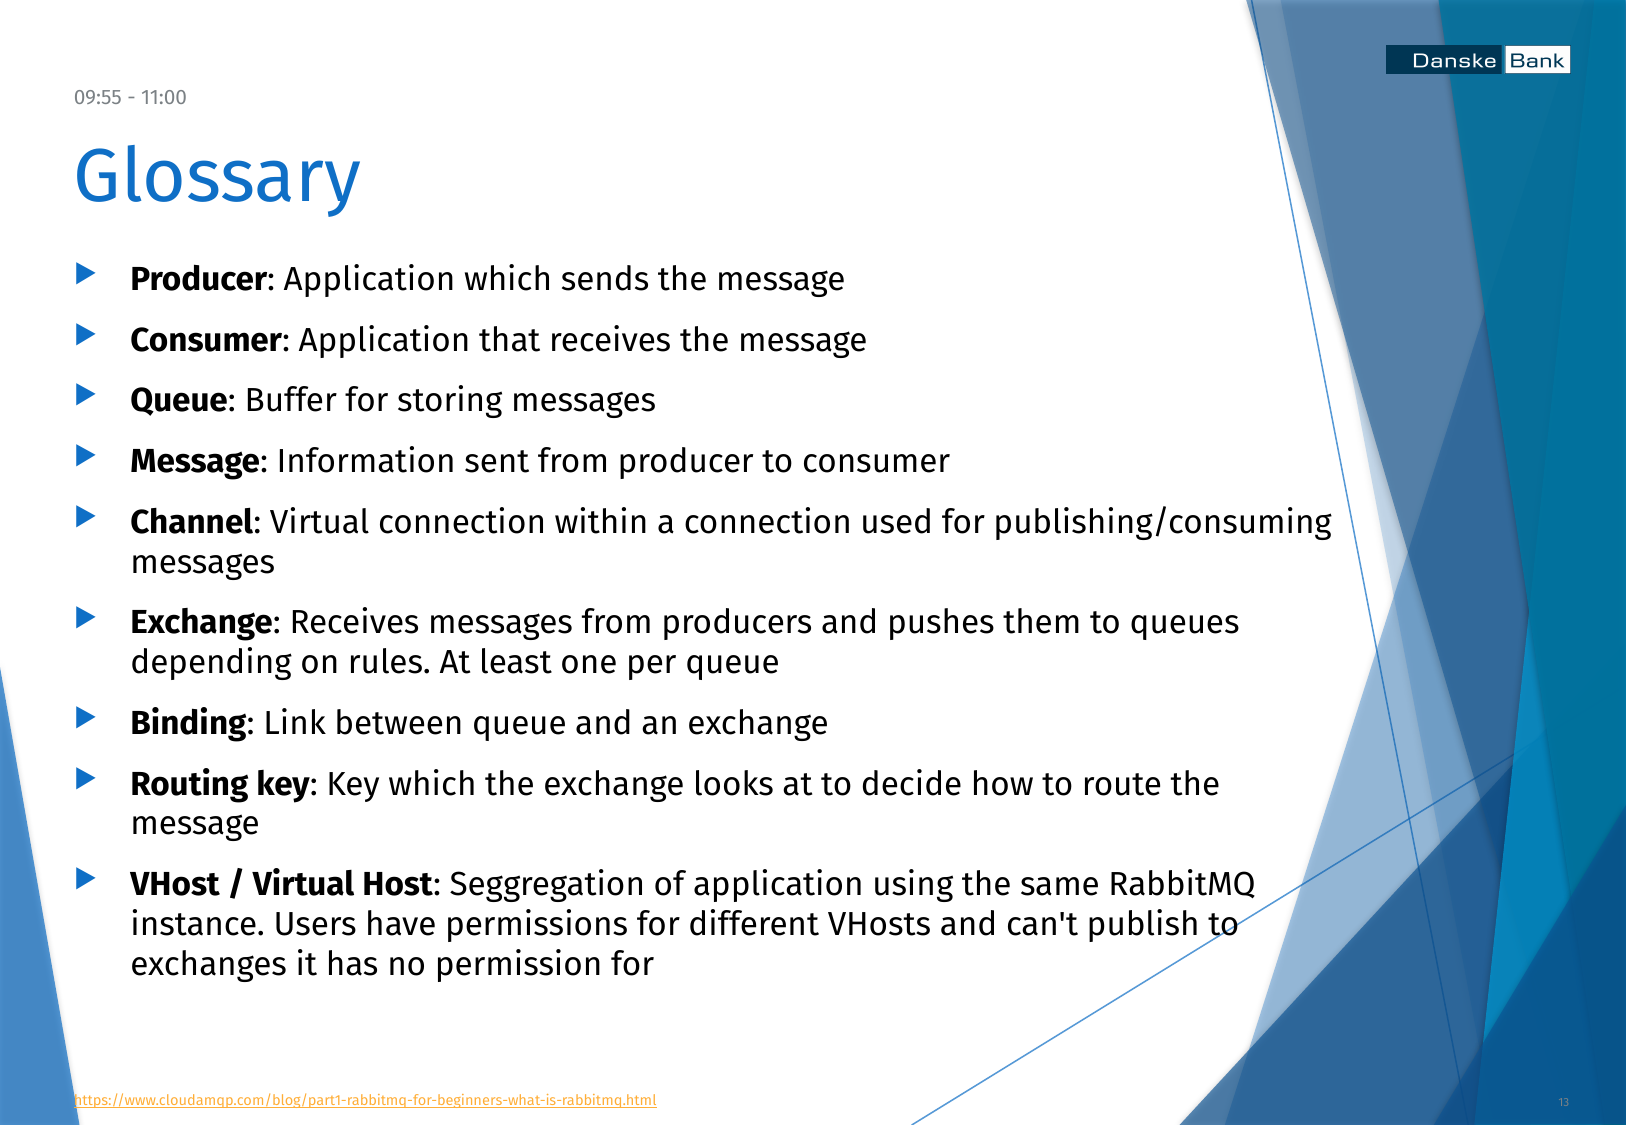

09:55 - 11:00
# Glossary
Producer: Application which sends the message
Consumer: Application that receives the message
Queue: Buffer for storing messages
Message: Information sent from producer to consumer
Channel: Virtual connection within a connection used for publishing/consuming messages
Exchange: Receives messages from producers and pushes them to queues depending on rules. At least one per queue
Binding: Link between queue and an exchange
Routing key: Key which the exchange looks at to decide how to route the message
VHost / Virtual Host: Seggregation of application using the same RabbitMQ instance. Users have permissions for different VHosts and can't publish to exchanges it has no permission for
https://www.cloudamqp.com/blog/part1-rabbitmq-for-beginners-what-is-rabbitmq.html